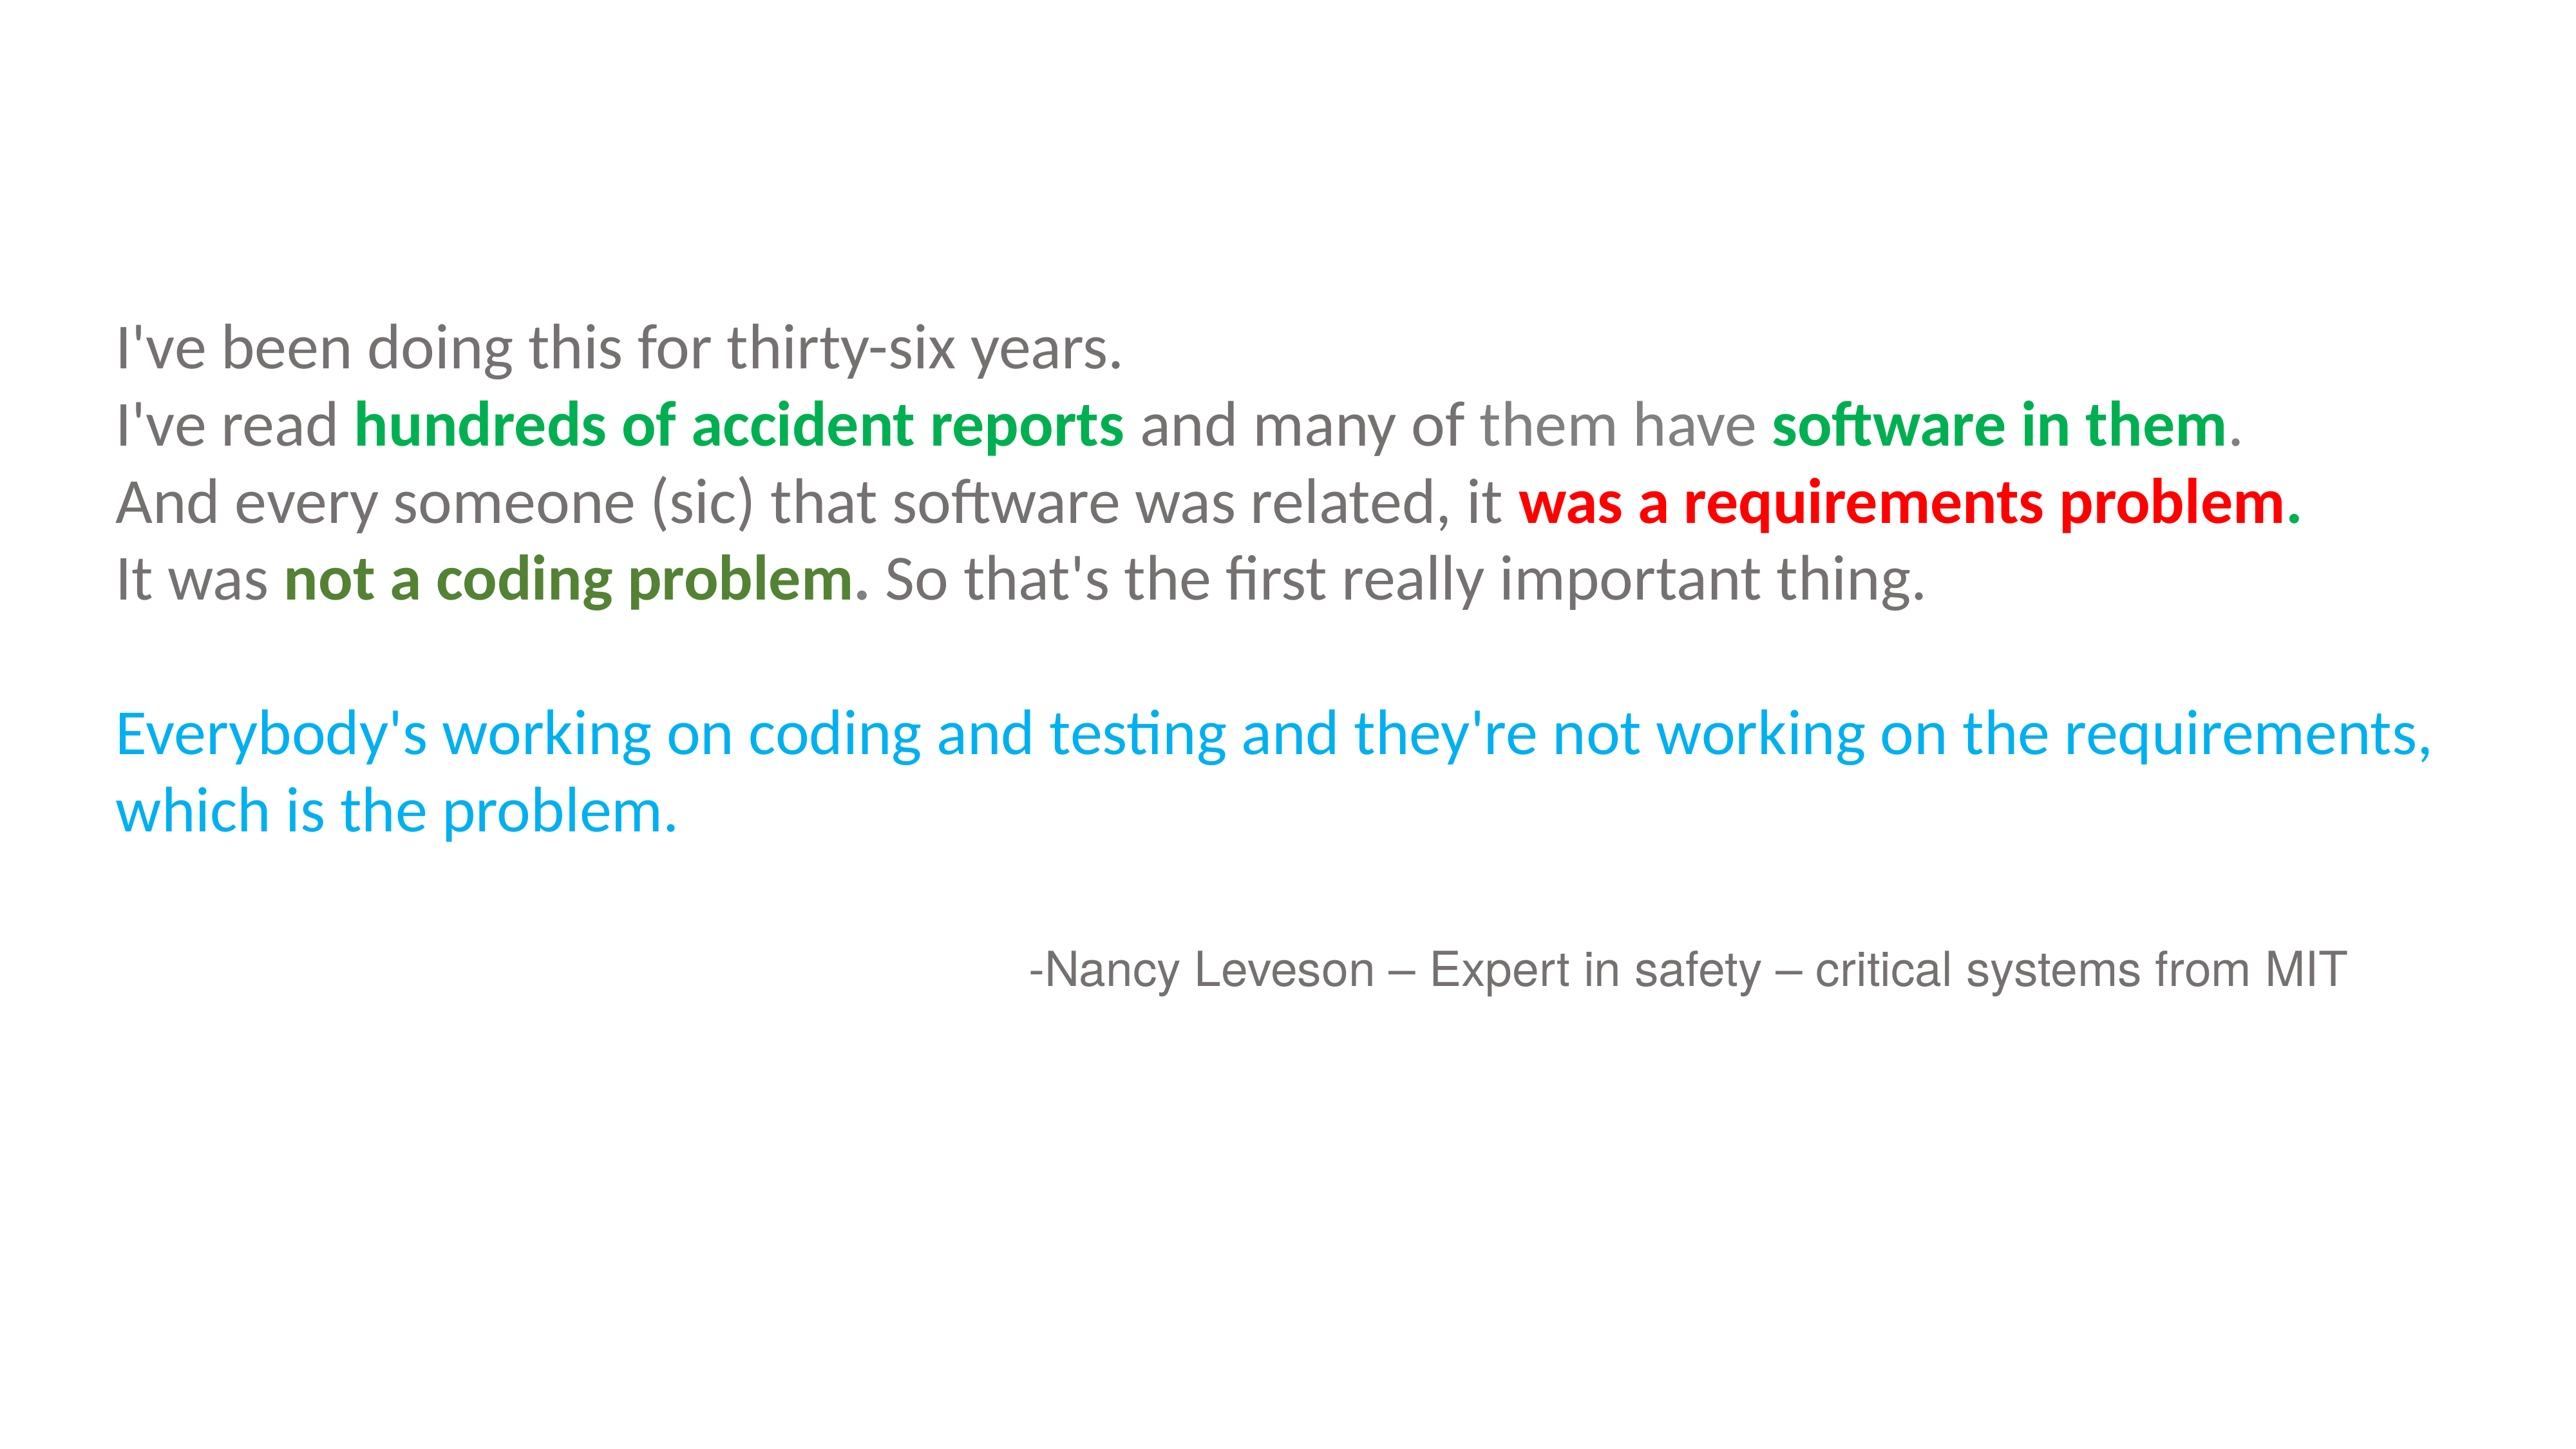

I've been doing this for thirty-six years.
I've read hundreds of accident reports and many of them have software in them.
And every someone (sic) that software was related, it was a requirements problem.
It was not a coding problem. So that's the first really important thing.

Everybody's working on coding and testing and they're not working on the requirements, which is the problem.
-Nancy Leveson – Expert in safety – critical systems from MIT